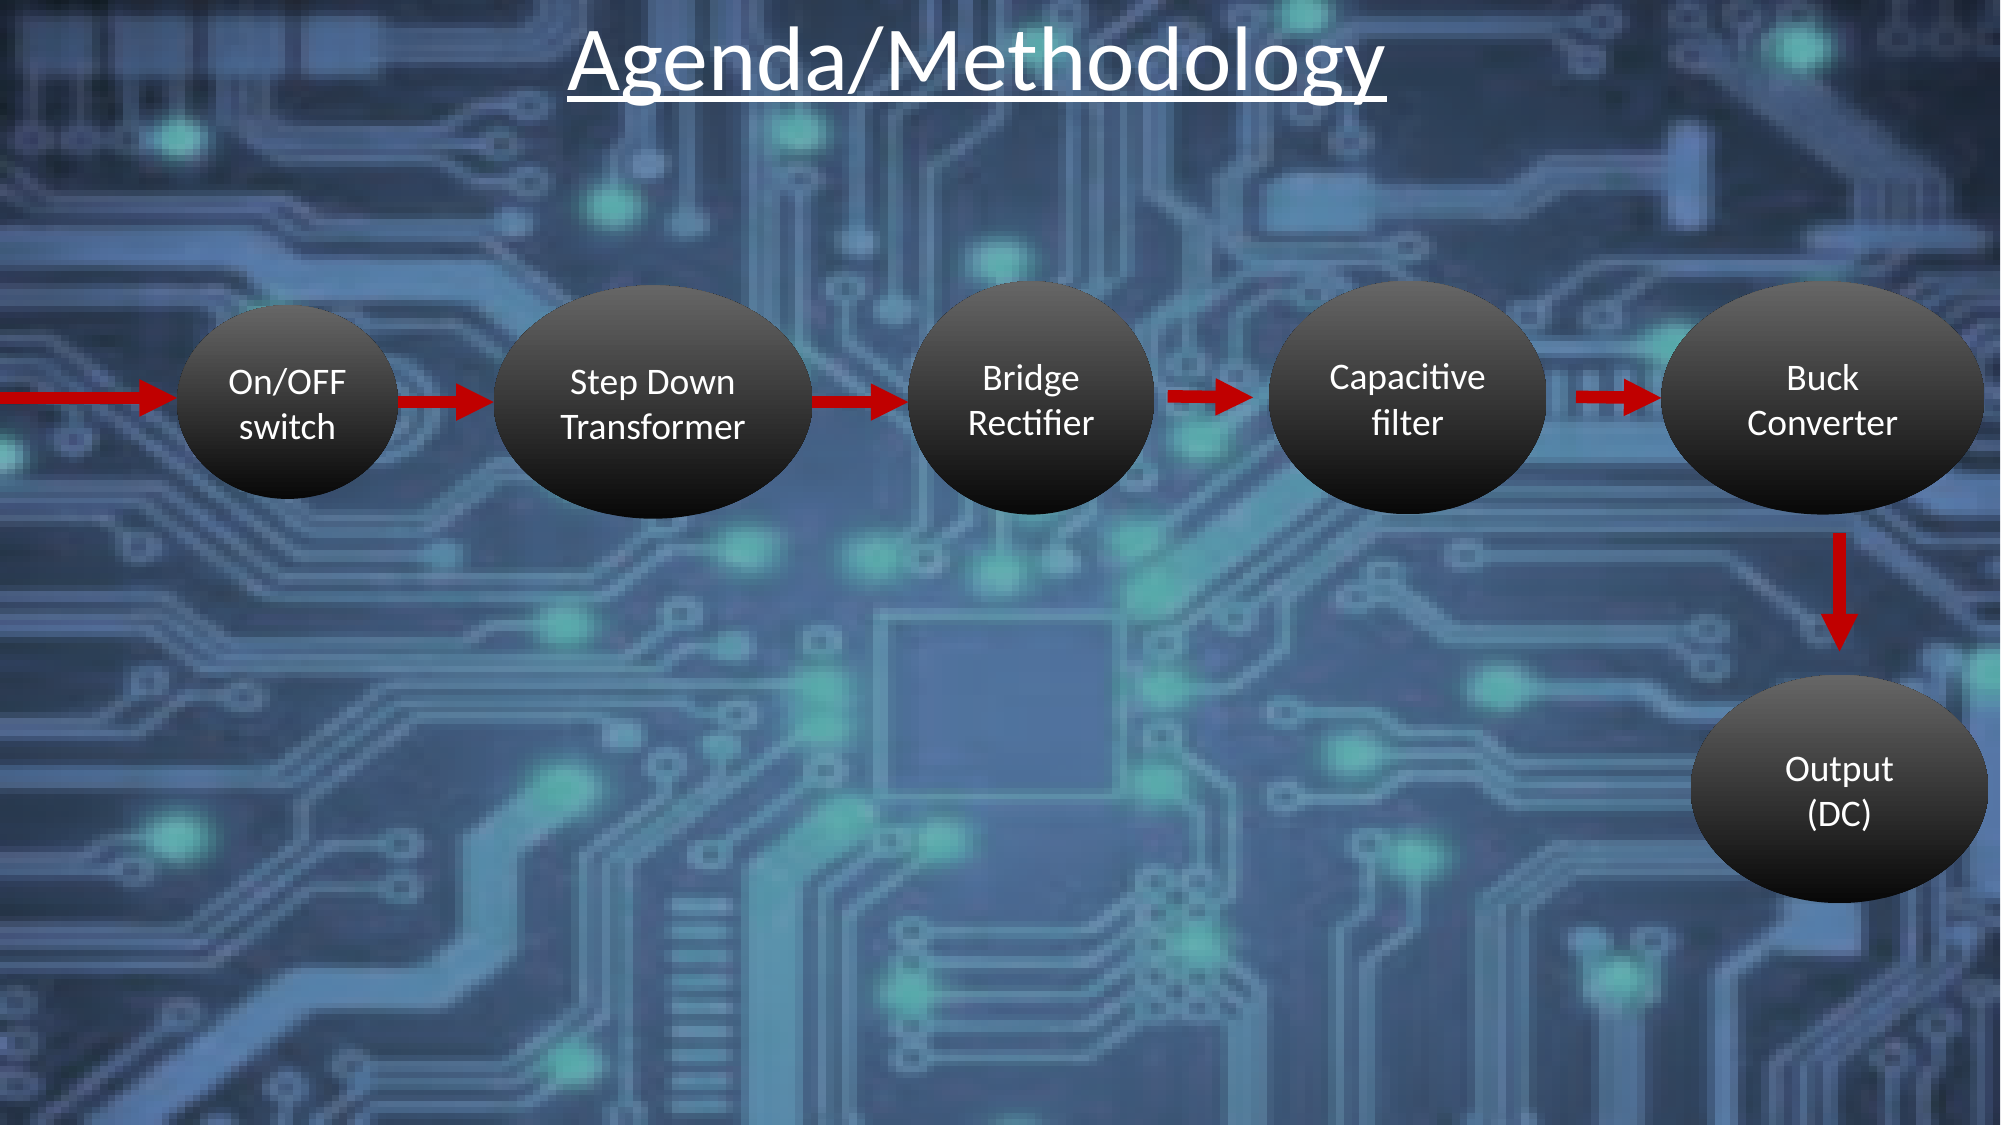

# Agenda/Methodology
Capacitive filter
Bridge Rectifier
Buck Converter
Step Down Transformer
On/OFF switch
Output
(DC)